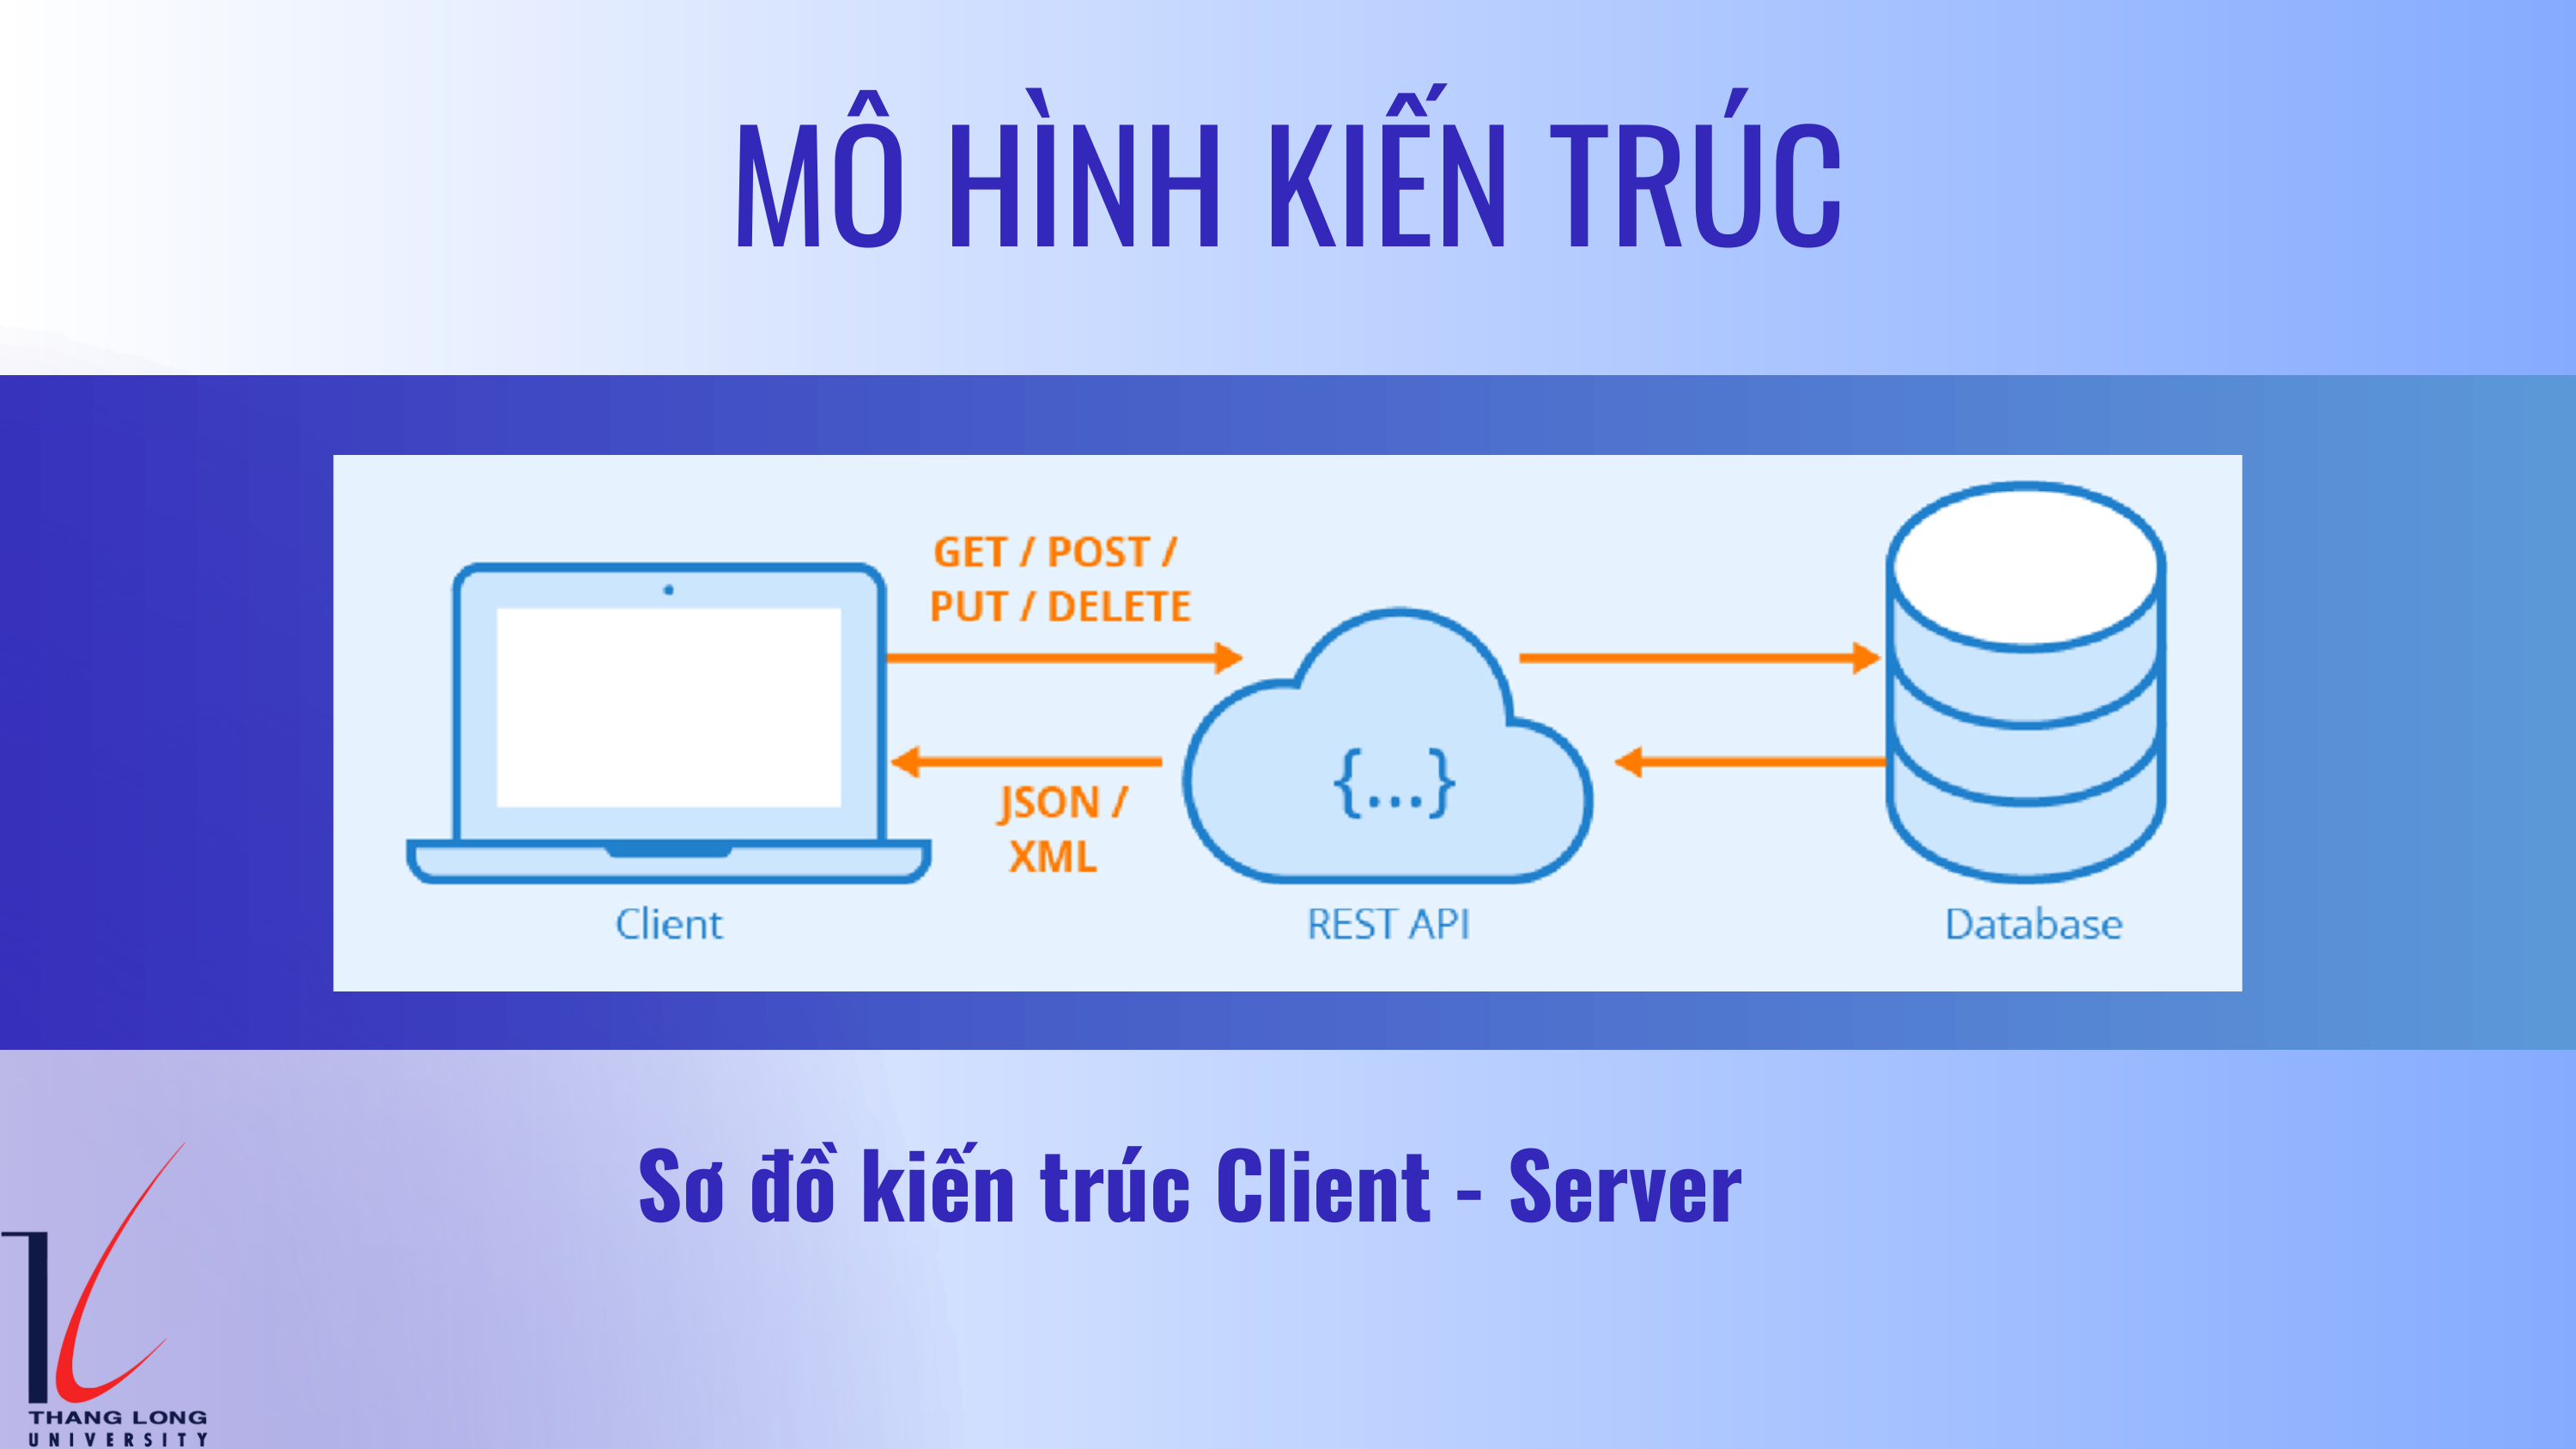

MÔ HÌNH KIẾN TRÚC

Sơ đồ kiến trúc Client - Server